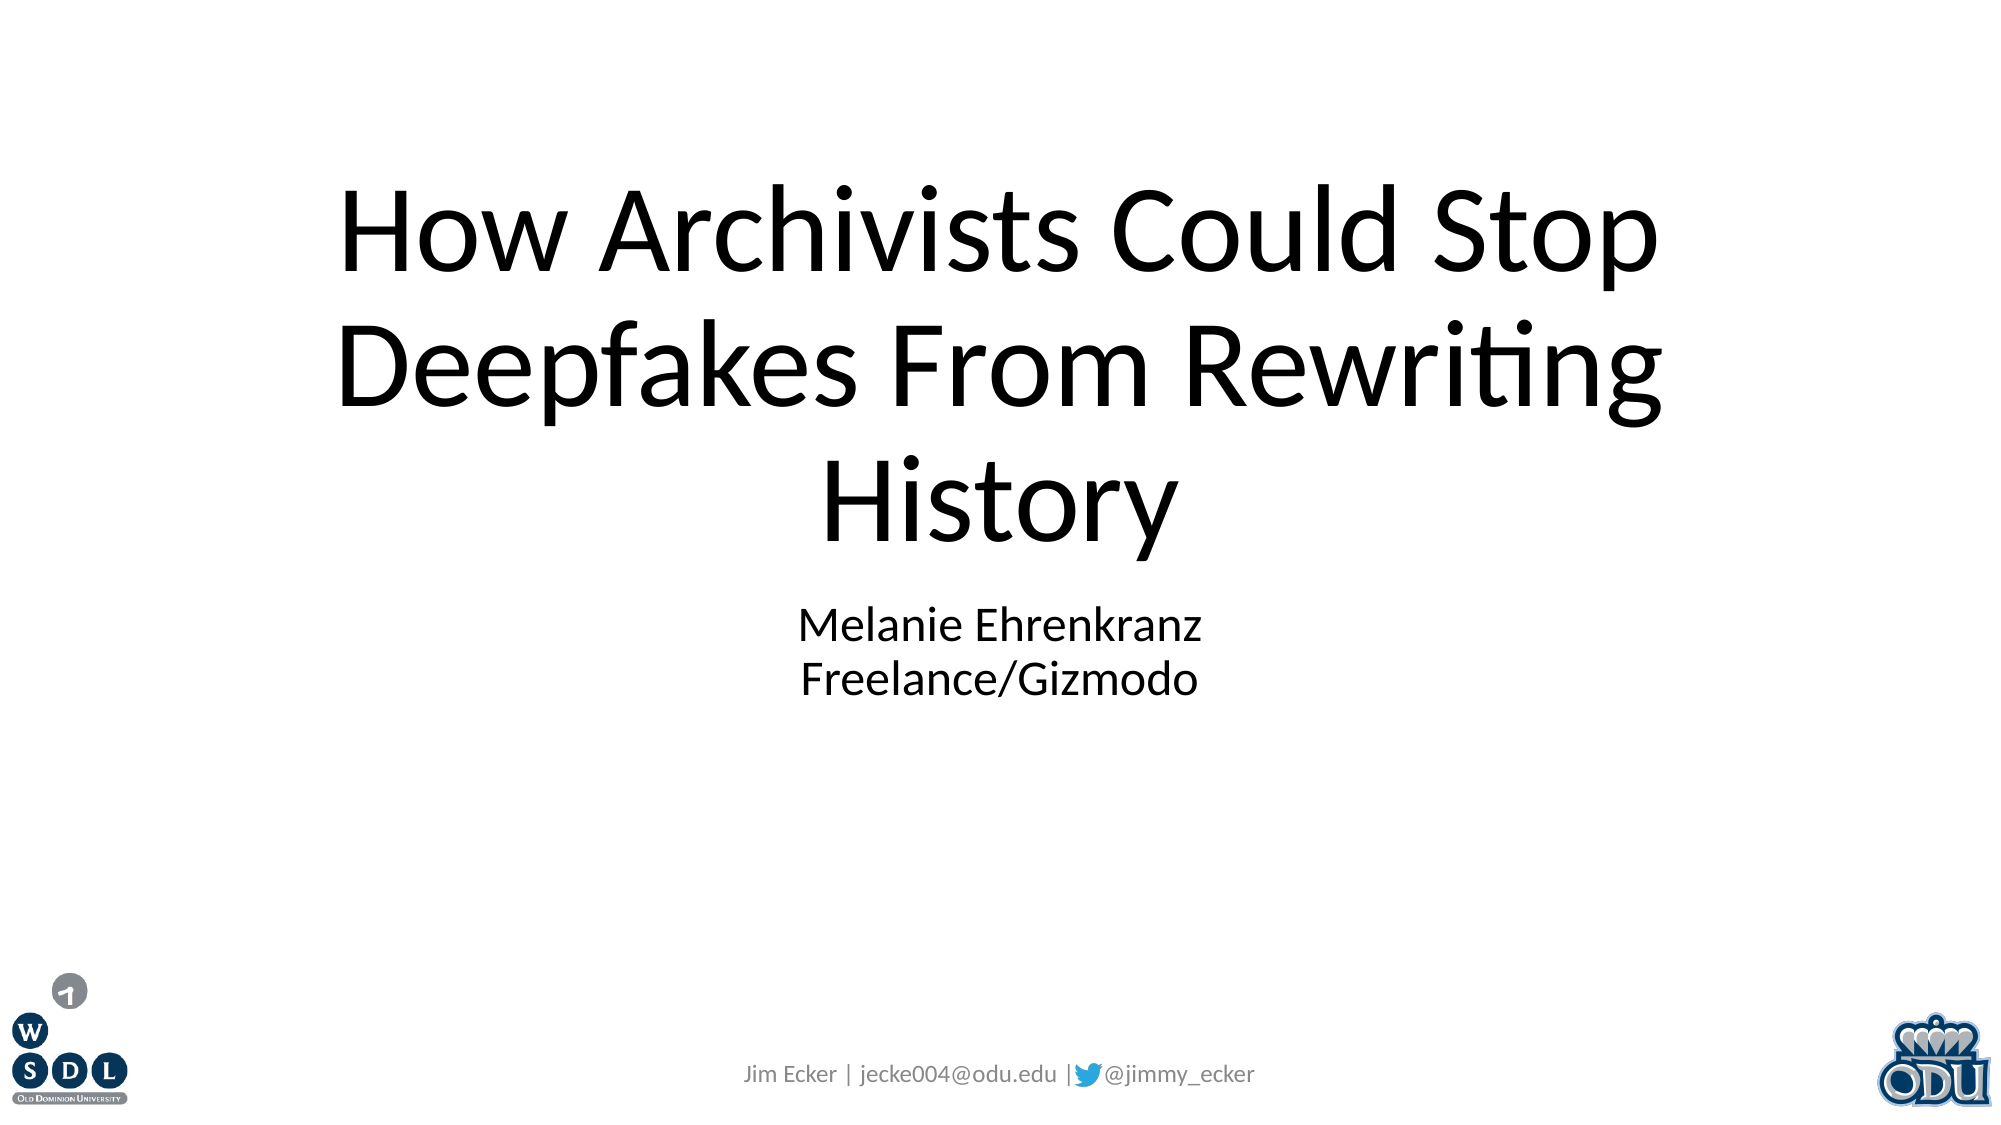

# How Archivists Could Stop Deepfakes From Rewriting History
Melanie Ehrenkranz
Freelance/Gizmodo
Jim Ecker | jecke004@odu.edu |     @jimmy_ecker